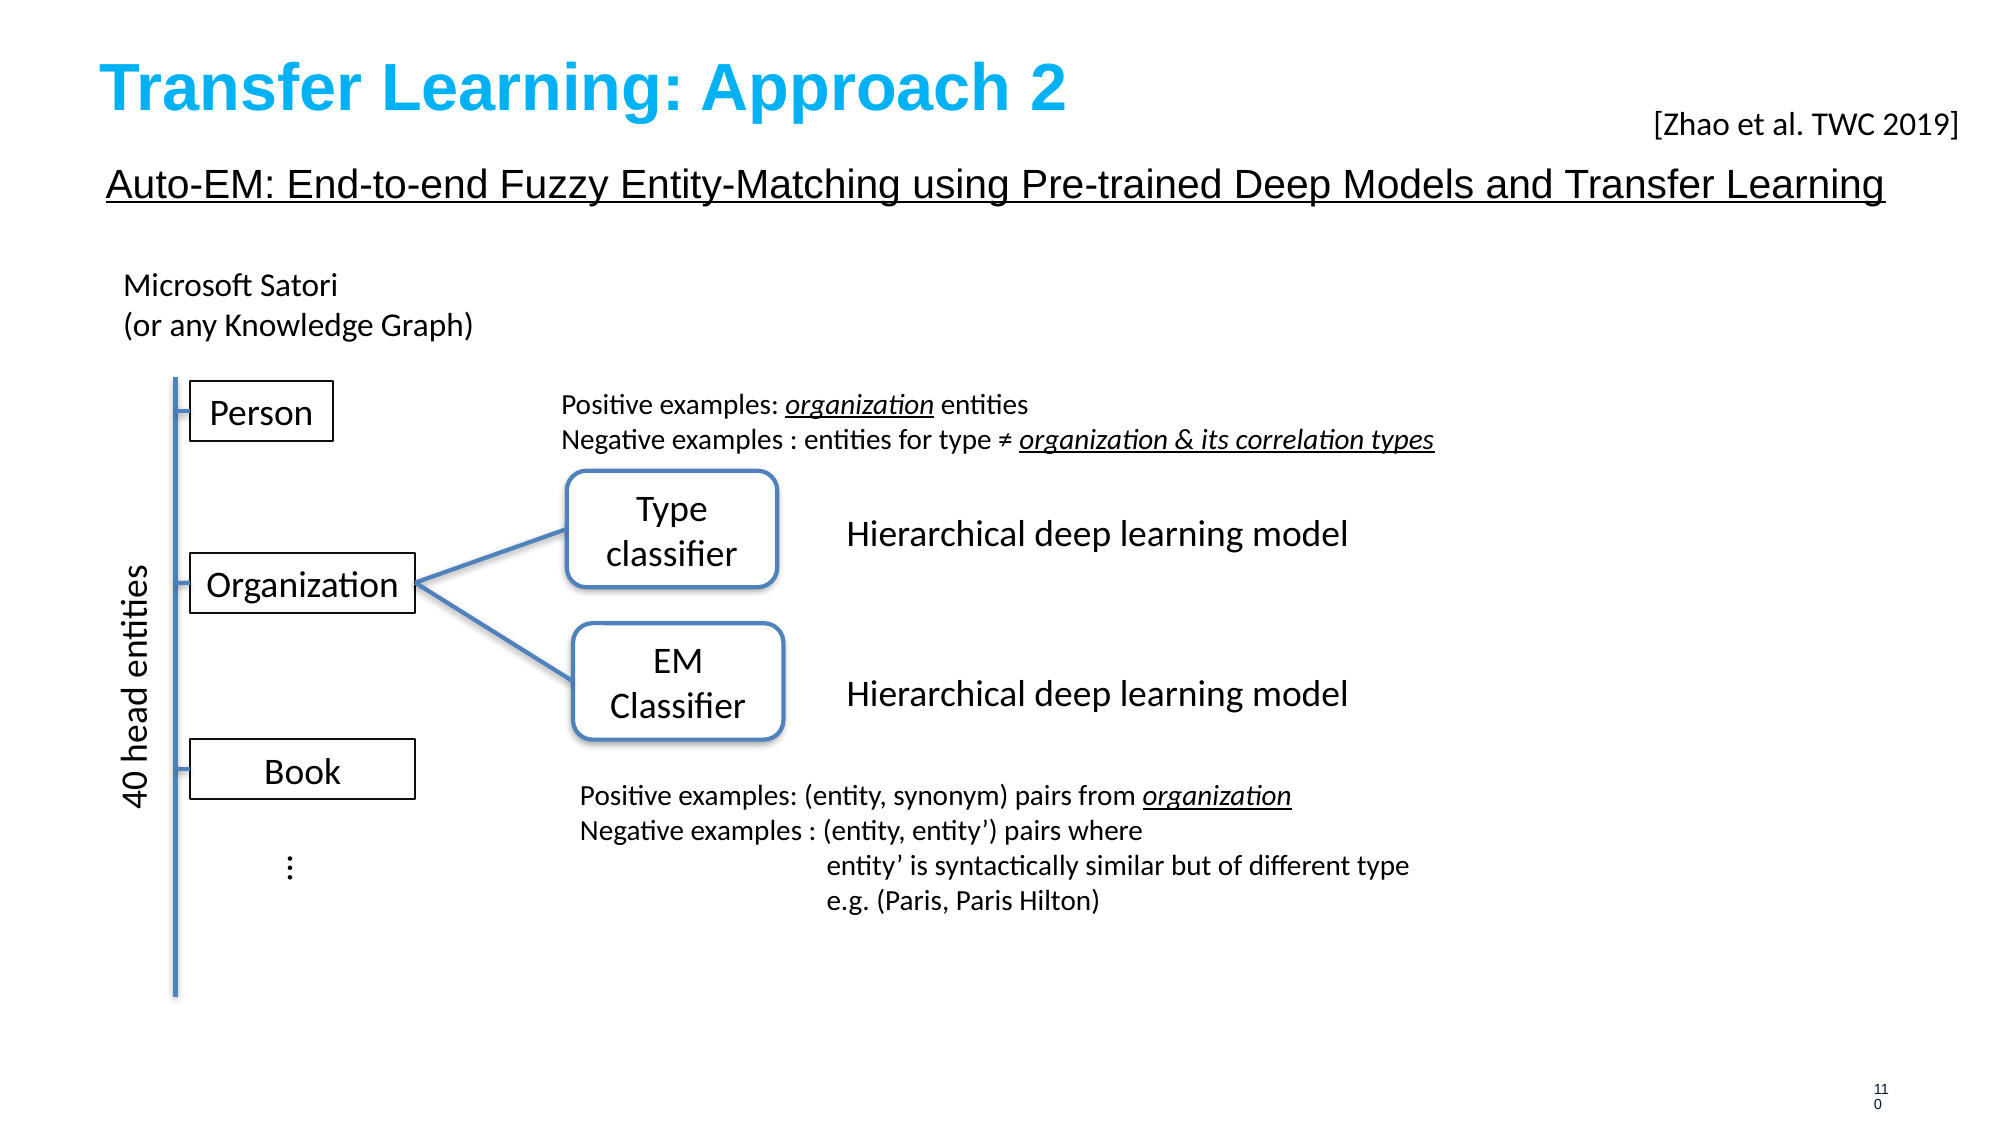

# Transfer Learning: Approach 2
[Zhao et al. TWC 2019]
Auto-EM: End-to-end Fuzzy Entity-Matching using Pre-trained Deep Models and Transfer Learning

Microsoft Satori
(or any Knowledge Graph)
Positive examples: organization entities
Negative examples : entities for type ≠ organization & its correlation types
Person
Type classifier
Hierarchical deep learning model
Organization
EM
Classifier
40 head entities
Hierarchical deep learning model
Book
Positive examples: (entity, synonym) pairs from organization
Negative examples : (entity, entity’) pairs where
                                      entity’ is syntactically similar but of different type
                                      e.g. (Paris, Paris Hilton)
…
110